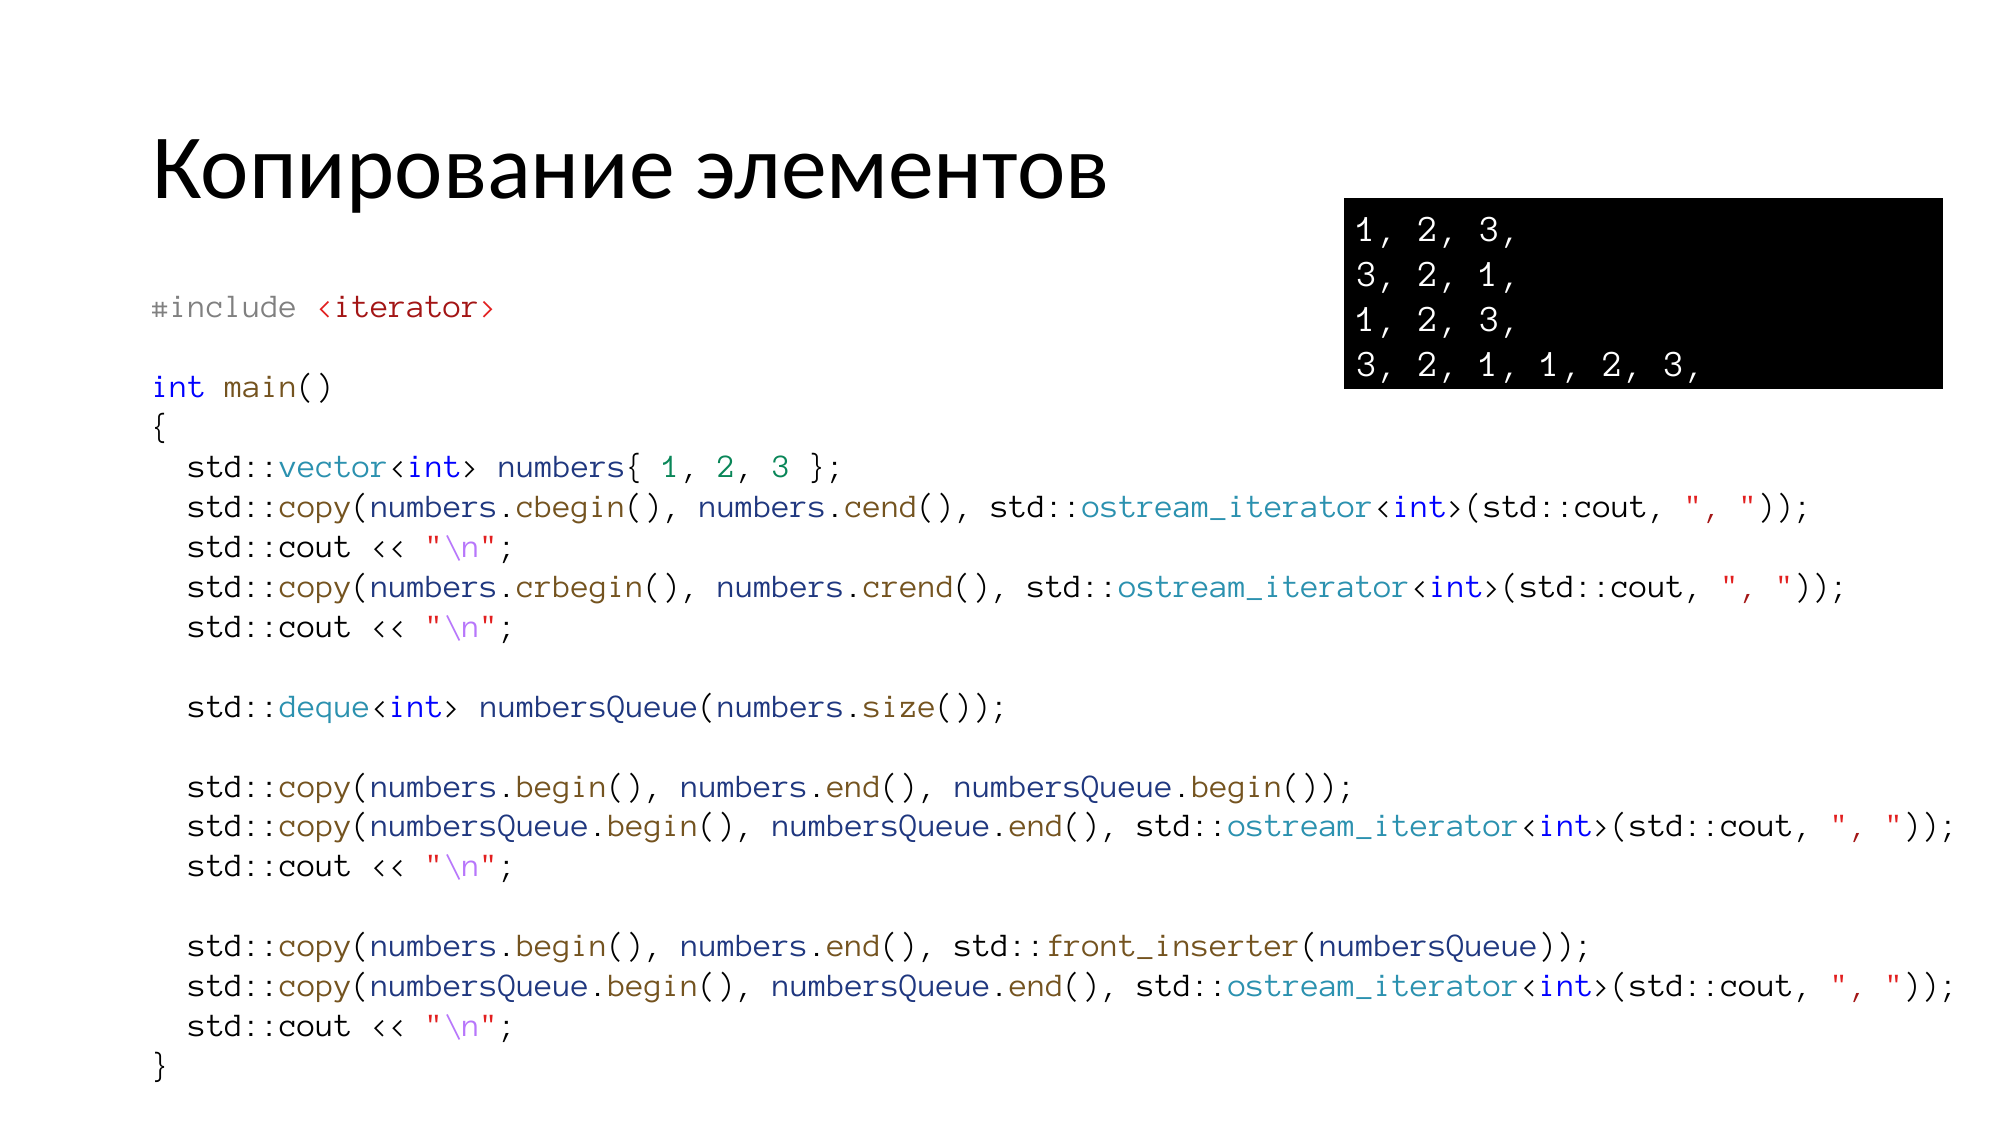

# Копирование элементов
1, 2, 3,
3, 2, 1,
1, 2, 3,
3, 2, 1, 1, 2, 3,
#include <iterator>
int main()
{
  std::vector<int> numbers{ 1, 2, 3 };
  std::copy(numbers.cbegin(), numbers.cend(), std::ostream_iterator<int>(std::cout, ", "));
  std::cout << "\n";
  std::copy(numbers.crbegin(), numbers.crend(), std::ostream_iterator<int>(std::cout, ", "));
  std::cout << "\n";

  std::deque<int> numbersQueue(numbers.size());

  std::copy(numbers.begin(), numbers.end(), numbersQueue.begin());
  std::copy(numbersQueue.begin(), numbersQueue.end(), std::ostream_iterator<int>(std::cout, ", "));
  std::cout << "\n";

  std::copy(numbers.begin(), numbers.end(), std::front_inserter(numbersQueue));
  std::copy(numbersQueue.begin(), numbersQueue.end(), std::ostream_iterator<int>(std::cout, ", "));
  std::cout << "\n";
}